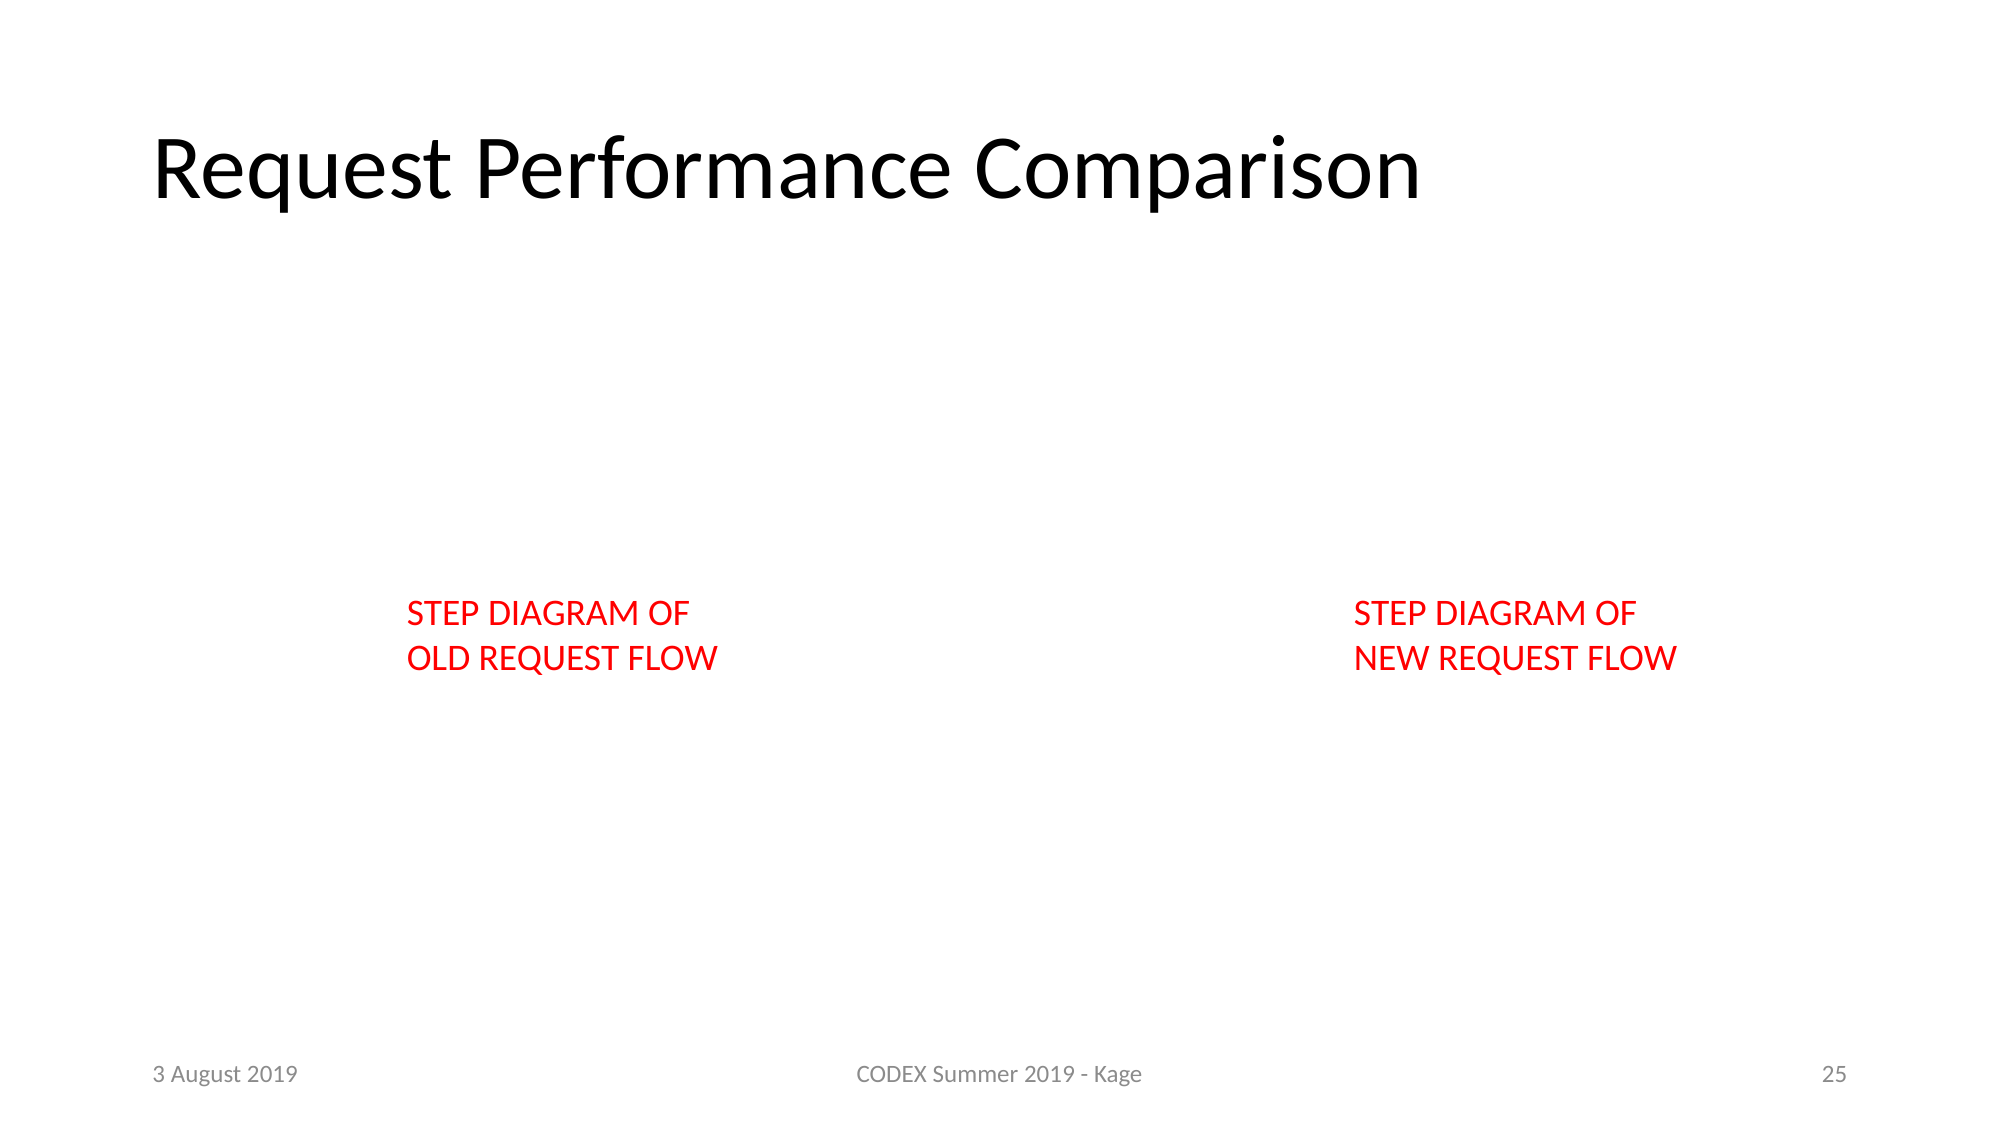

# Request Performance Comparison
STEP DIAGRAM OF
OLD REQUEST FLOW
STEP DIAGRAM OF
NEW REQUEST FLOW
3 August 2019
CODEX Summer 2019 - Kage
25